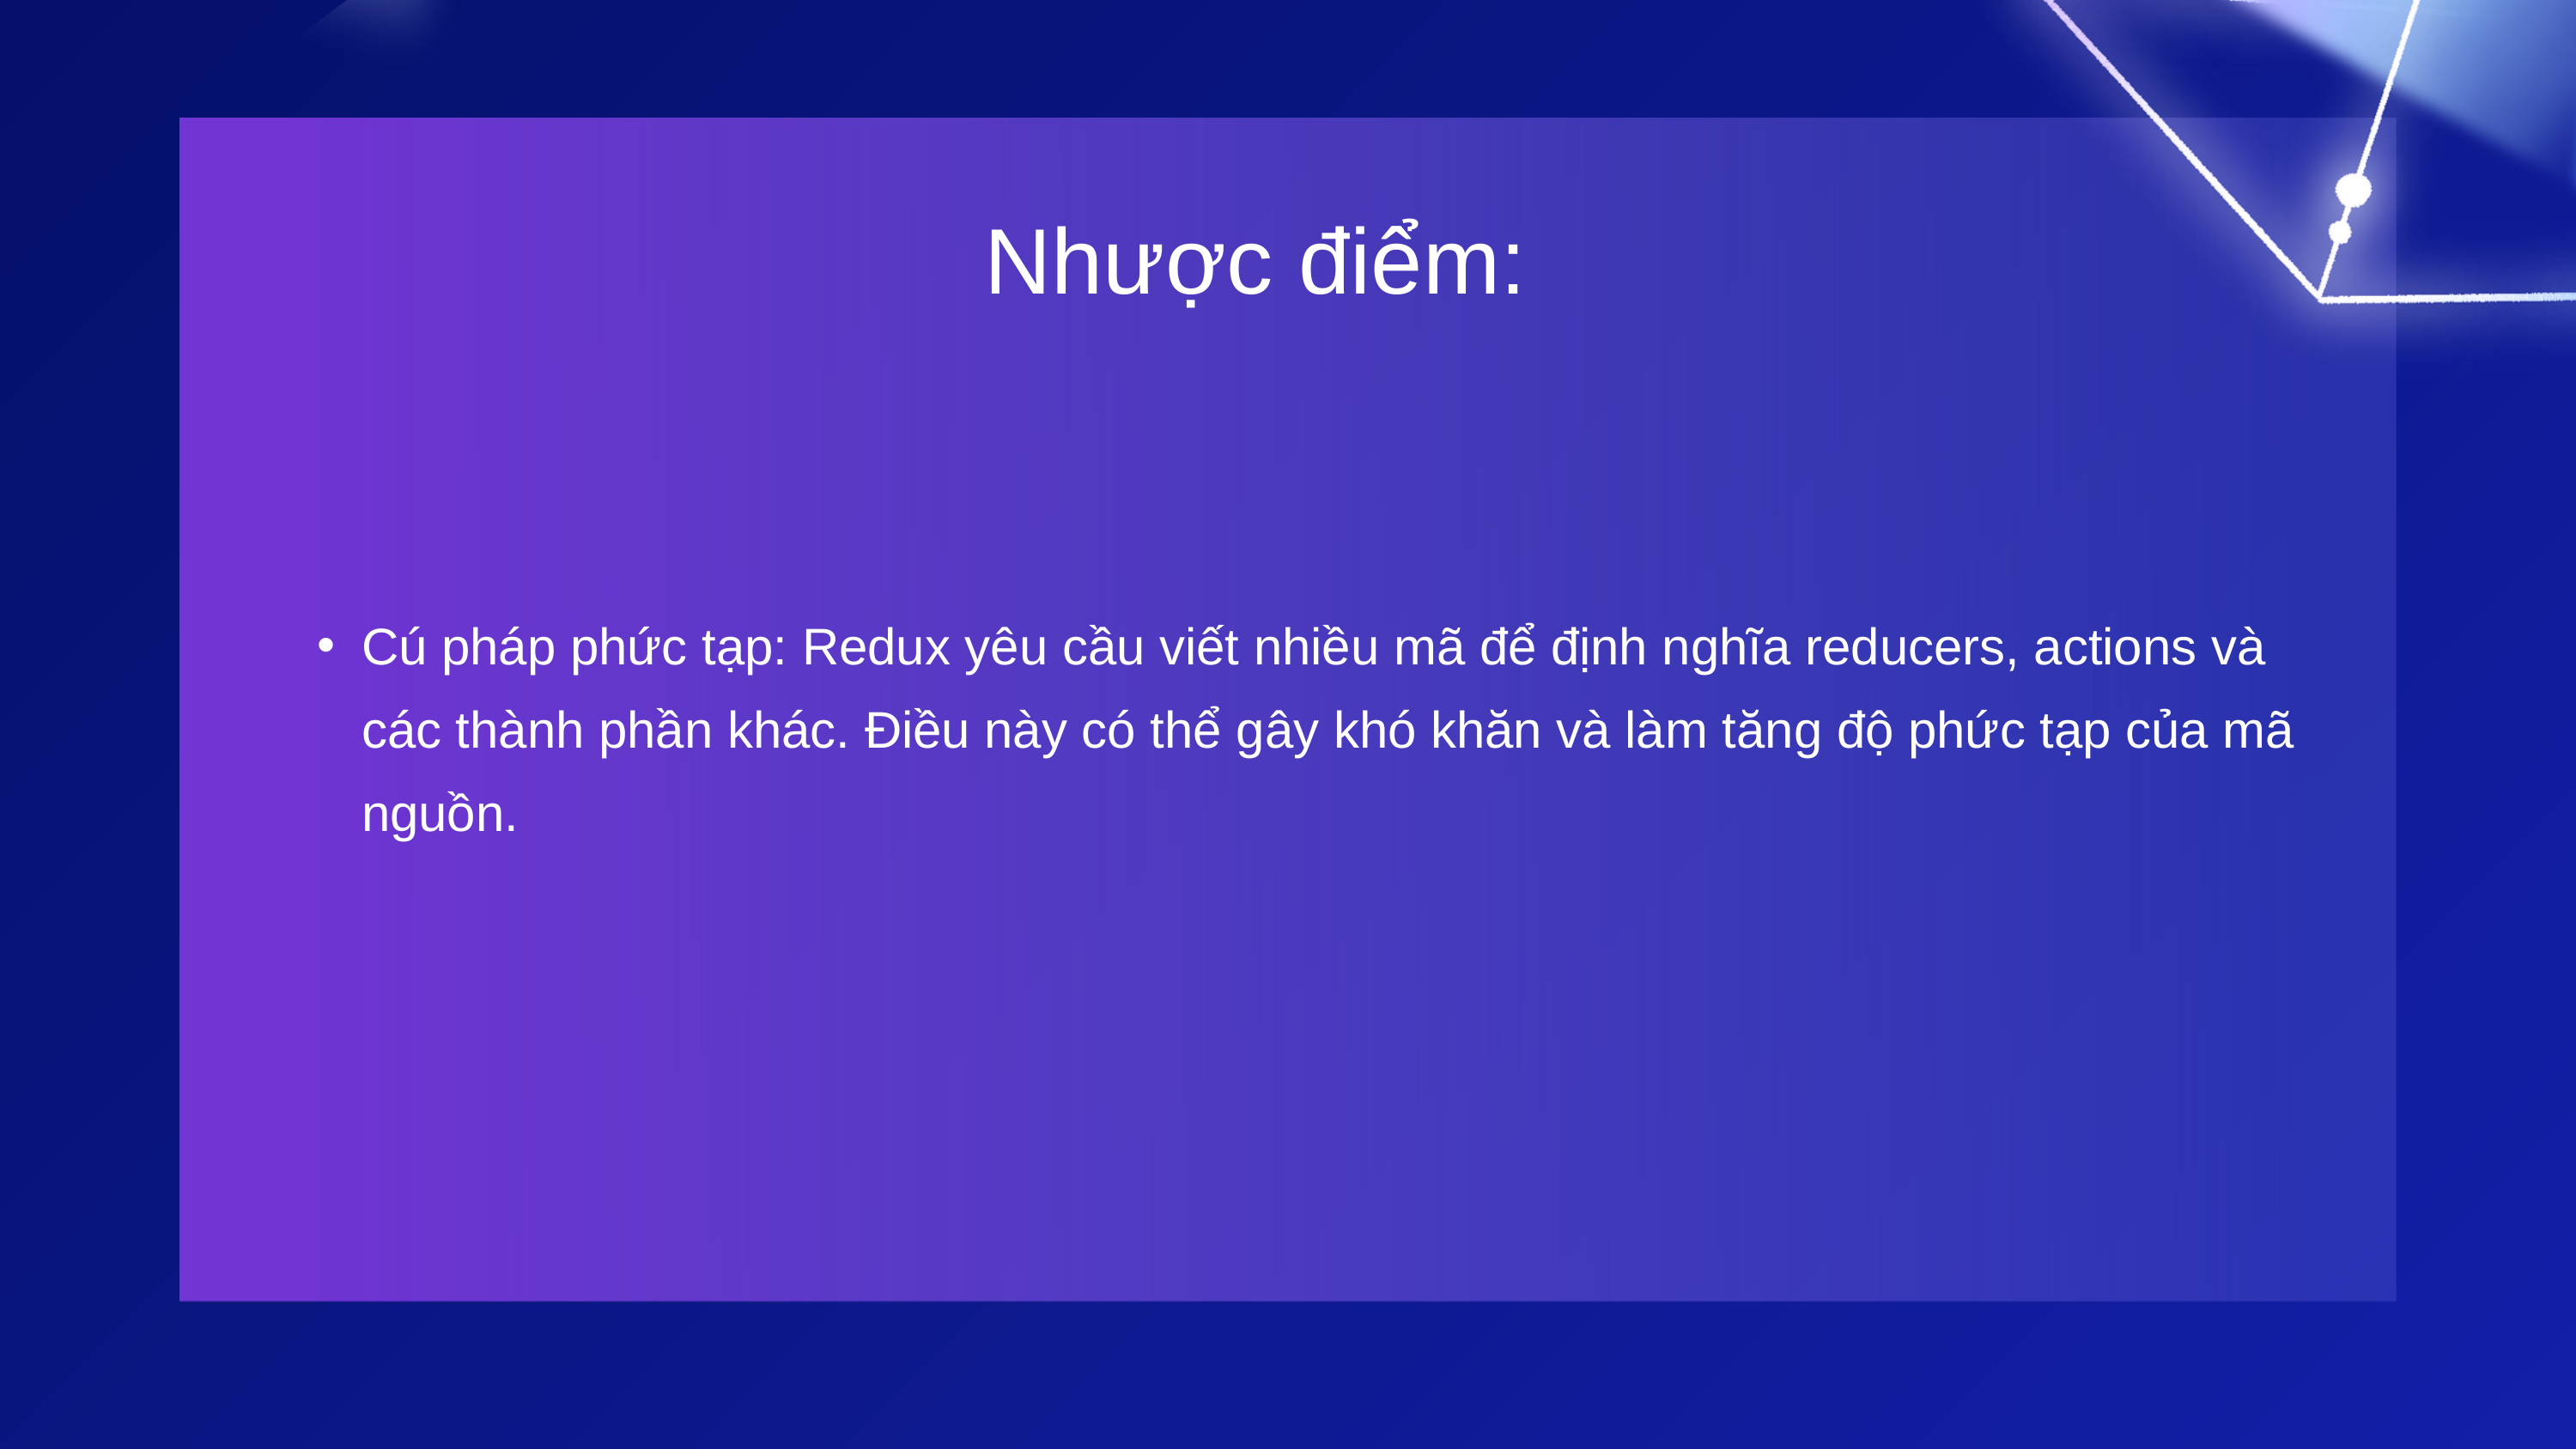

Nhược điểm:
Cú pháp phức tạp: Redux yêu cầu viết nhiều mã để định nghĩa reducers, actions và các thành phần khác. Điều này có thể gây khó khăn và làm tăng độ phức tạp của mã nguồn.